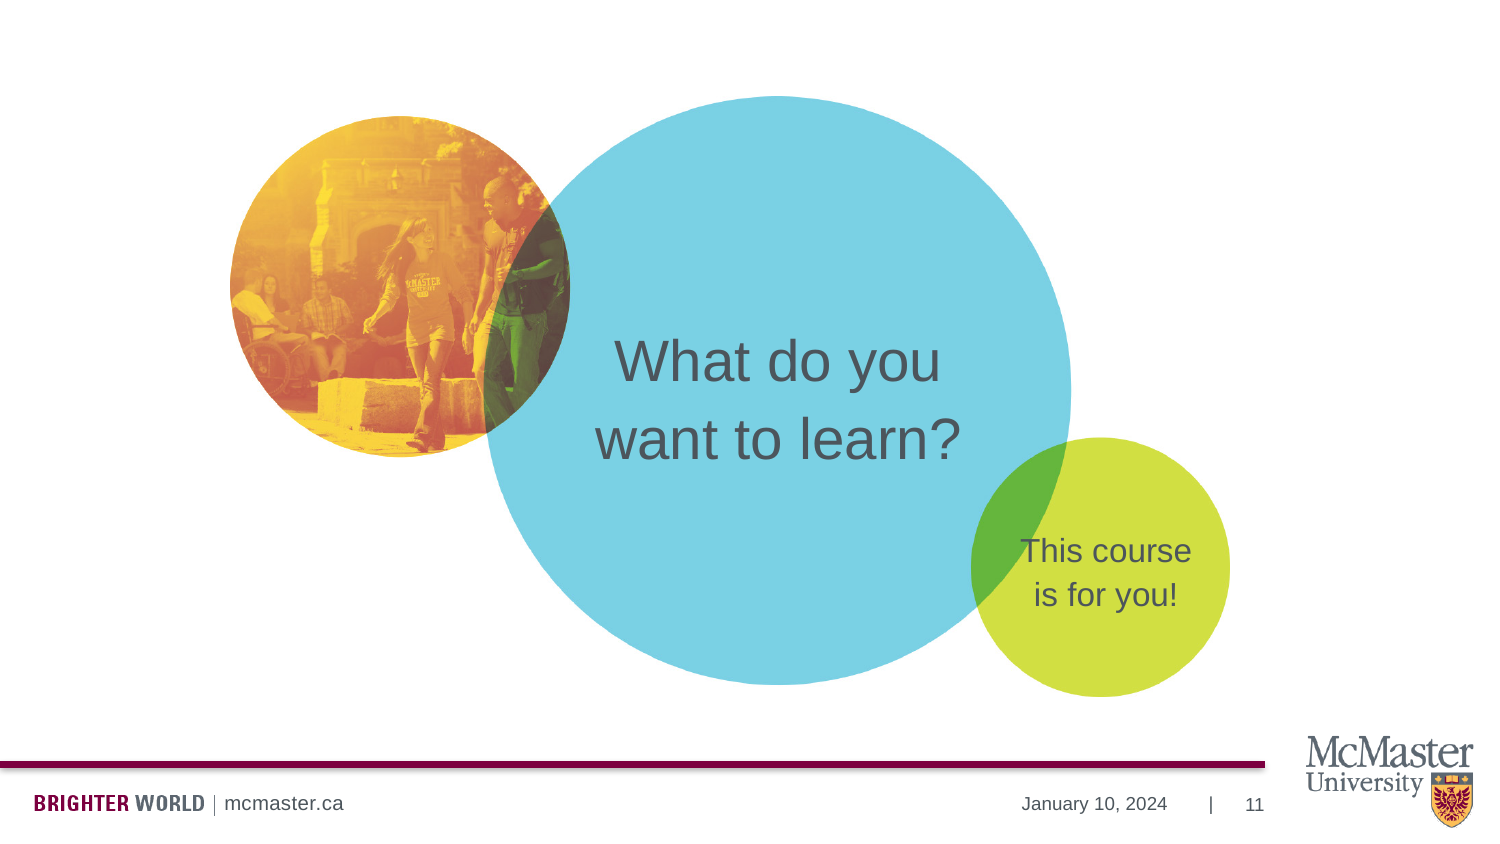

# What do you want to learn?
This course is for you!
11
January 10, 2024